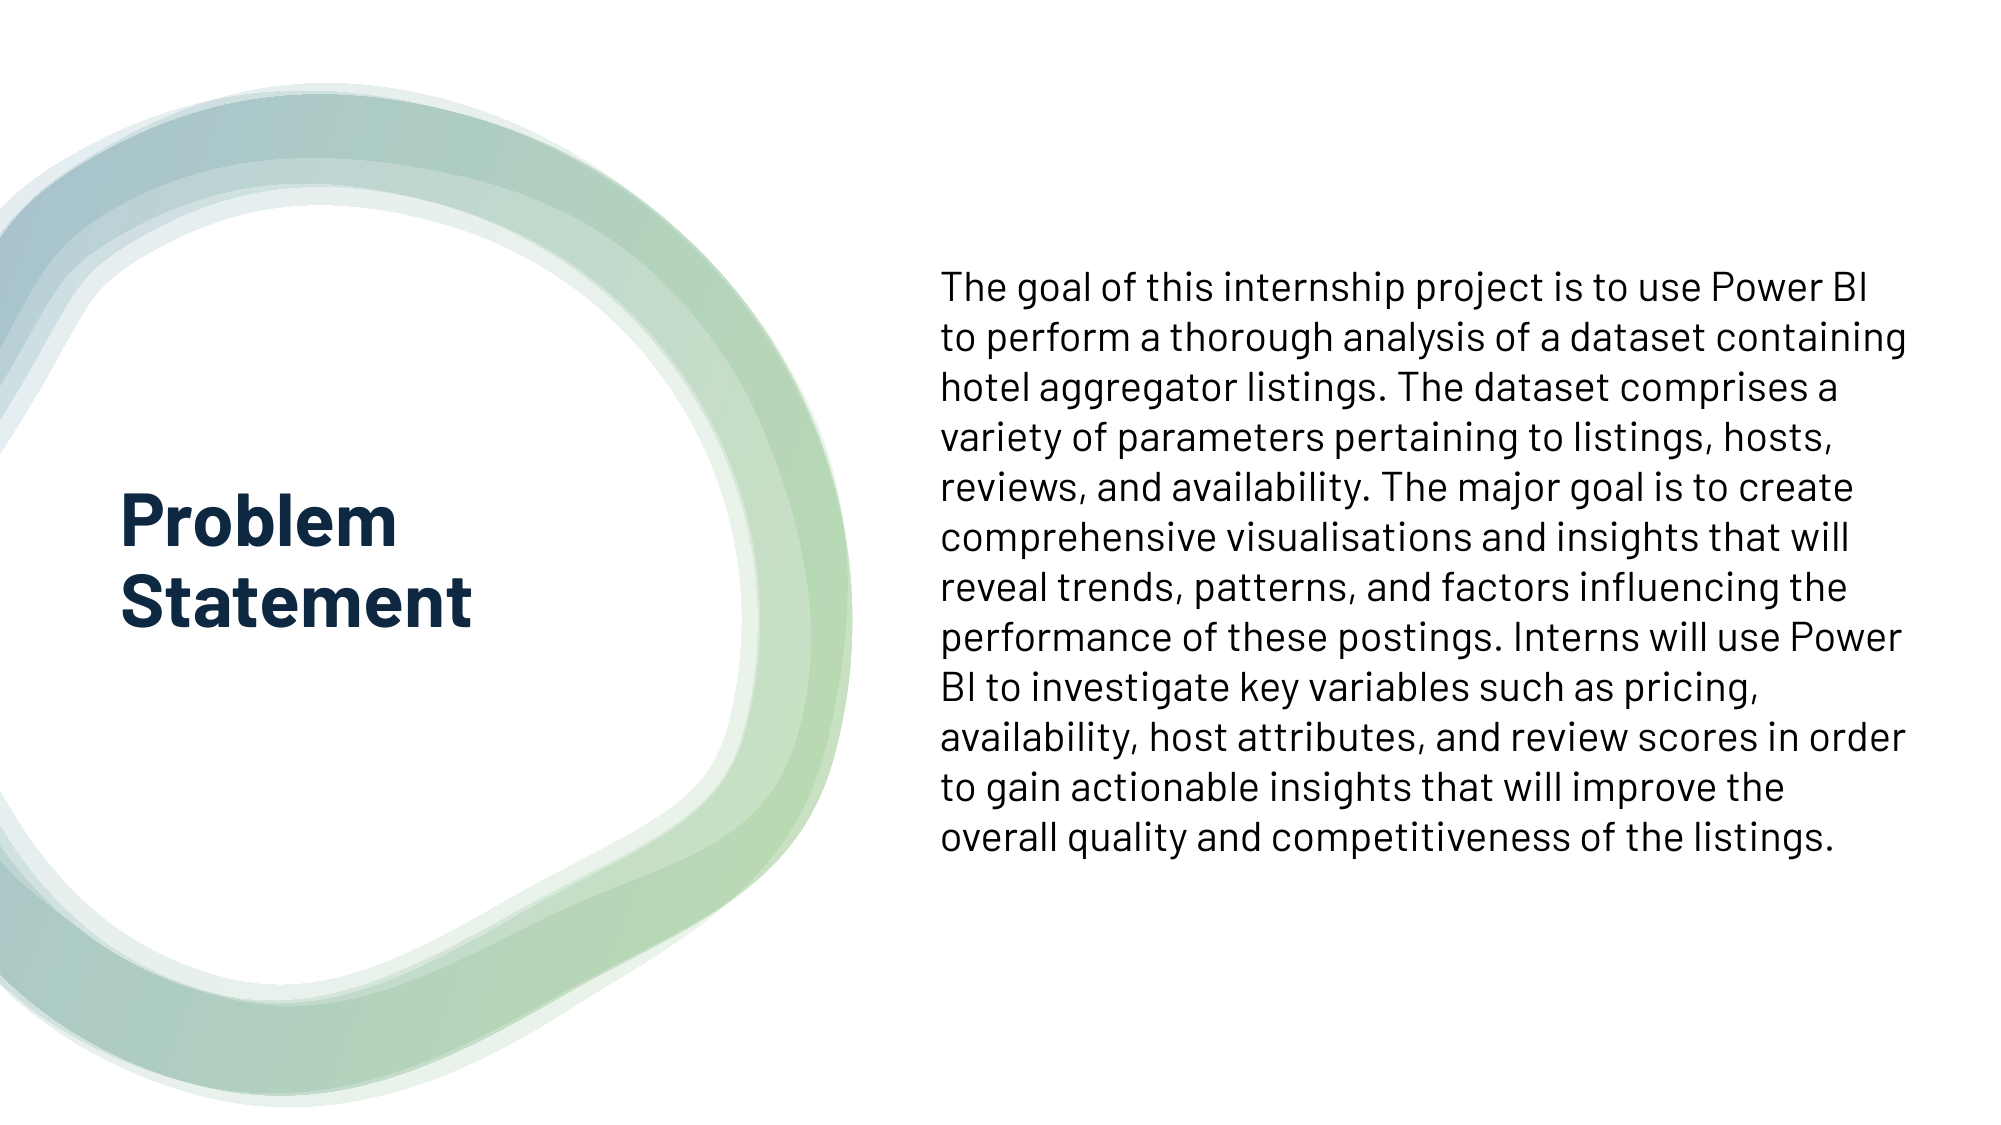

# Problem Statement
The goal of this internship project is to use Power BI to perform a thorough analysis of a dataset containing hotel aggregator listings. The dataset comprises a variety of parameters pertaining to listings, hosts, reviews, and availability. The major goal is to create comprehensive visualisations and insights that will reveal trends, patterns, and factors influencing the performance of these postings. Interns will use Power BI to investigate key variables such as pricing, availability, host attributes, and review scores in order to gain actionable insights that will improve the overall quality and competitiveness of the listings.